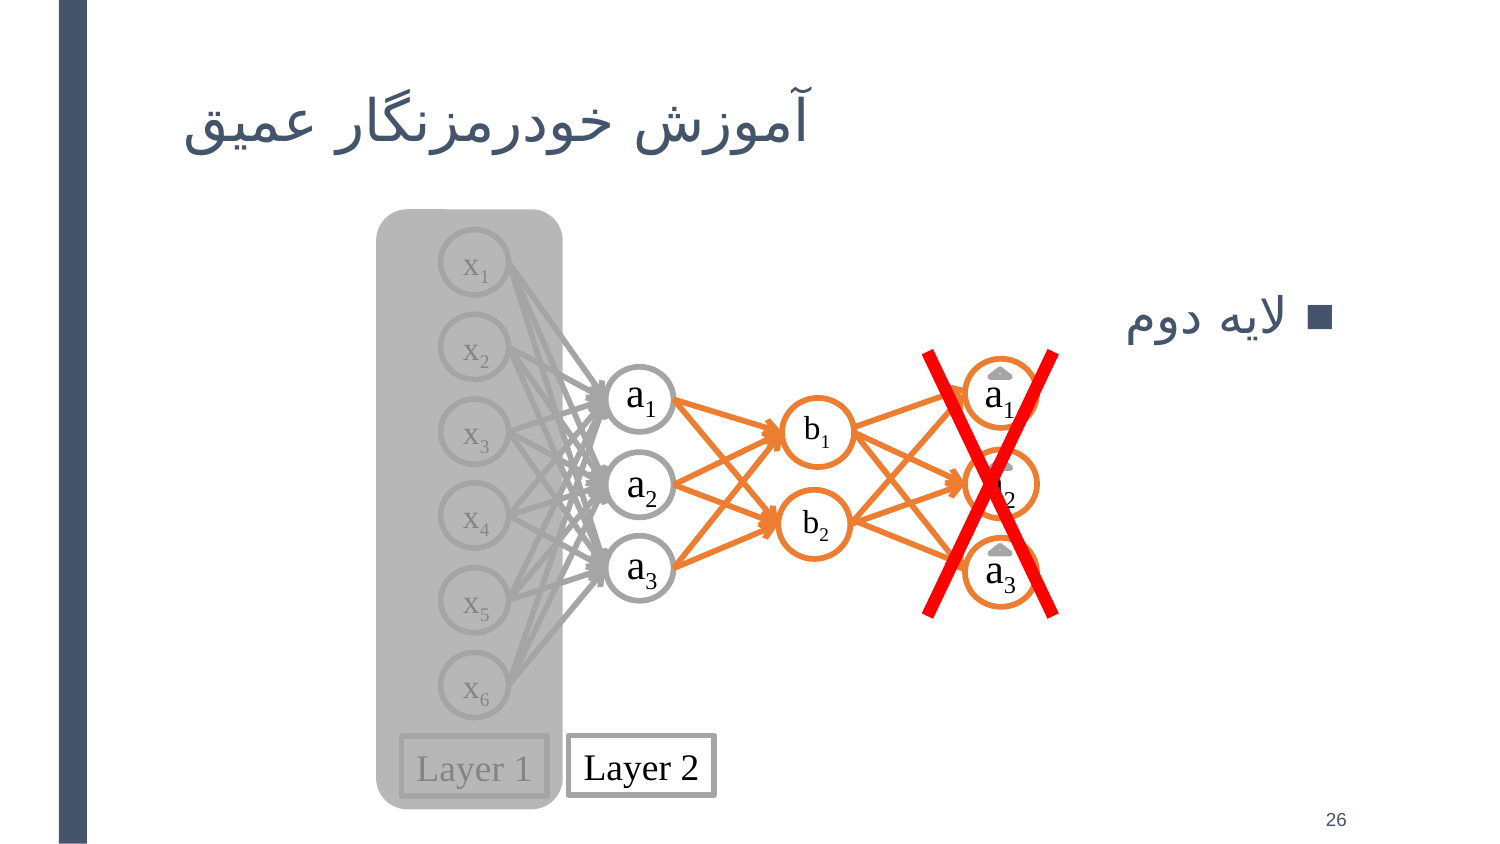

# آموزش خودرمزنگار عمیق

x1

x2

x3

x4

x5

x6

Layer 2
Layer 1
a1
a2
a3

b1

b2

a1

a2

a3

لایه دوم
26